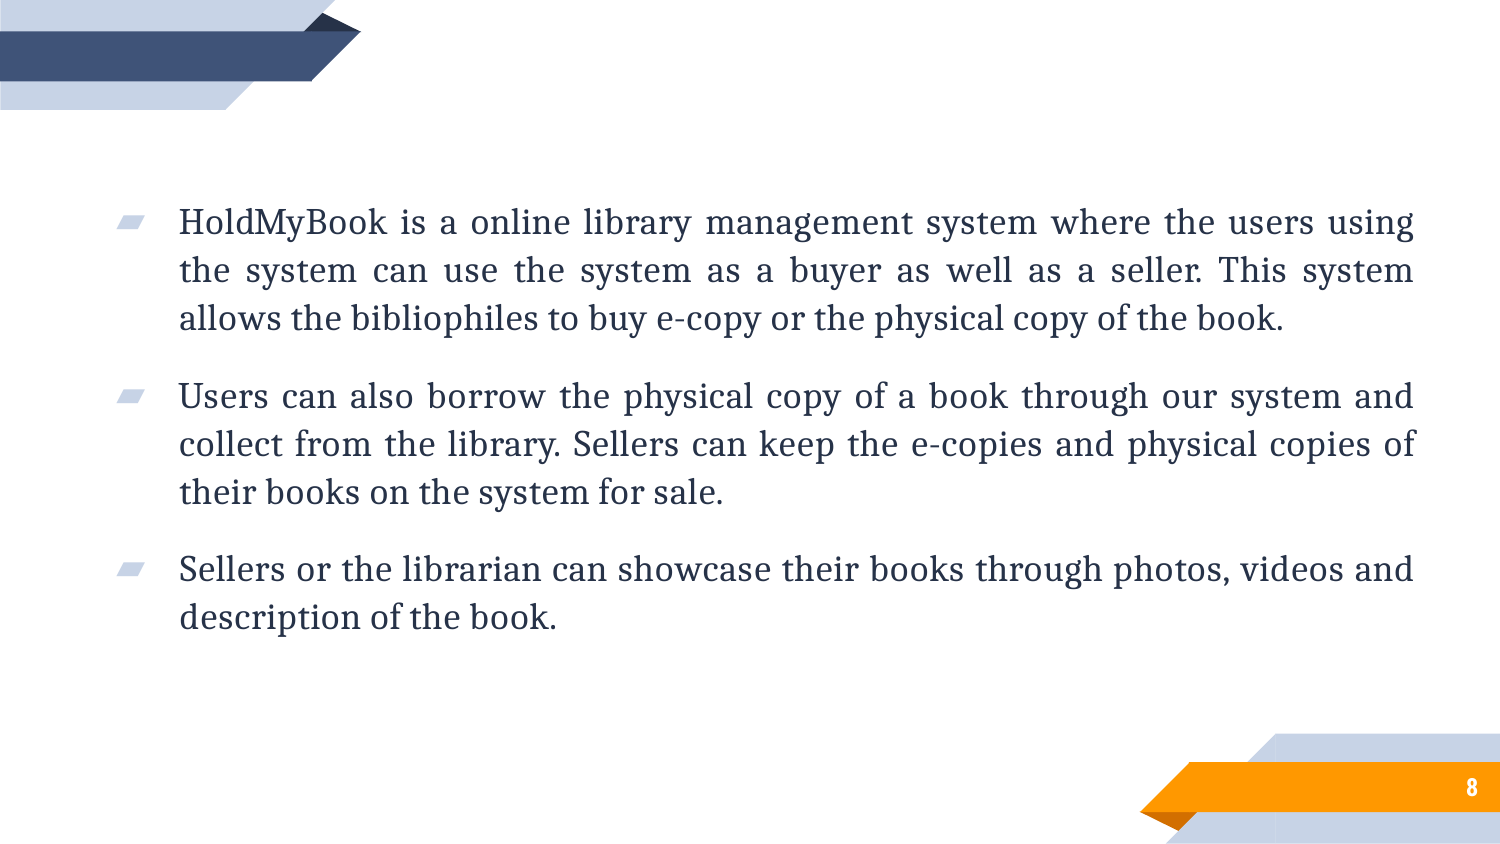

HoldMyBook is a online library management system where the users using the system can use the system as a buyer as well as a seller. This system allows the bibliophiles to buy e-copy or the physical copy of the book.
Users can also borrow the physical copy of a book through our system and collect from the library. Sellers can keep the e-copies and physical copies of their books on the system for sale.
Sellers or the librarian can showcase their books through photos, videos and description of the book.
8